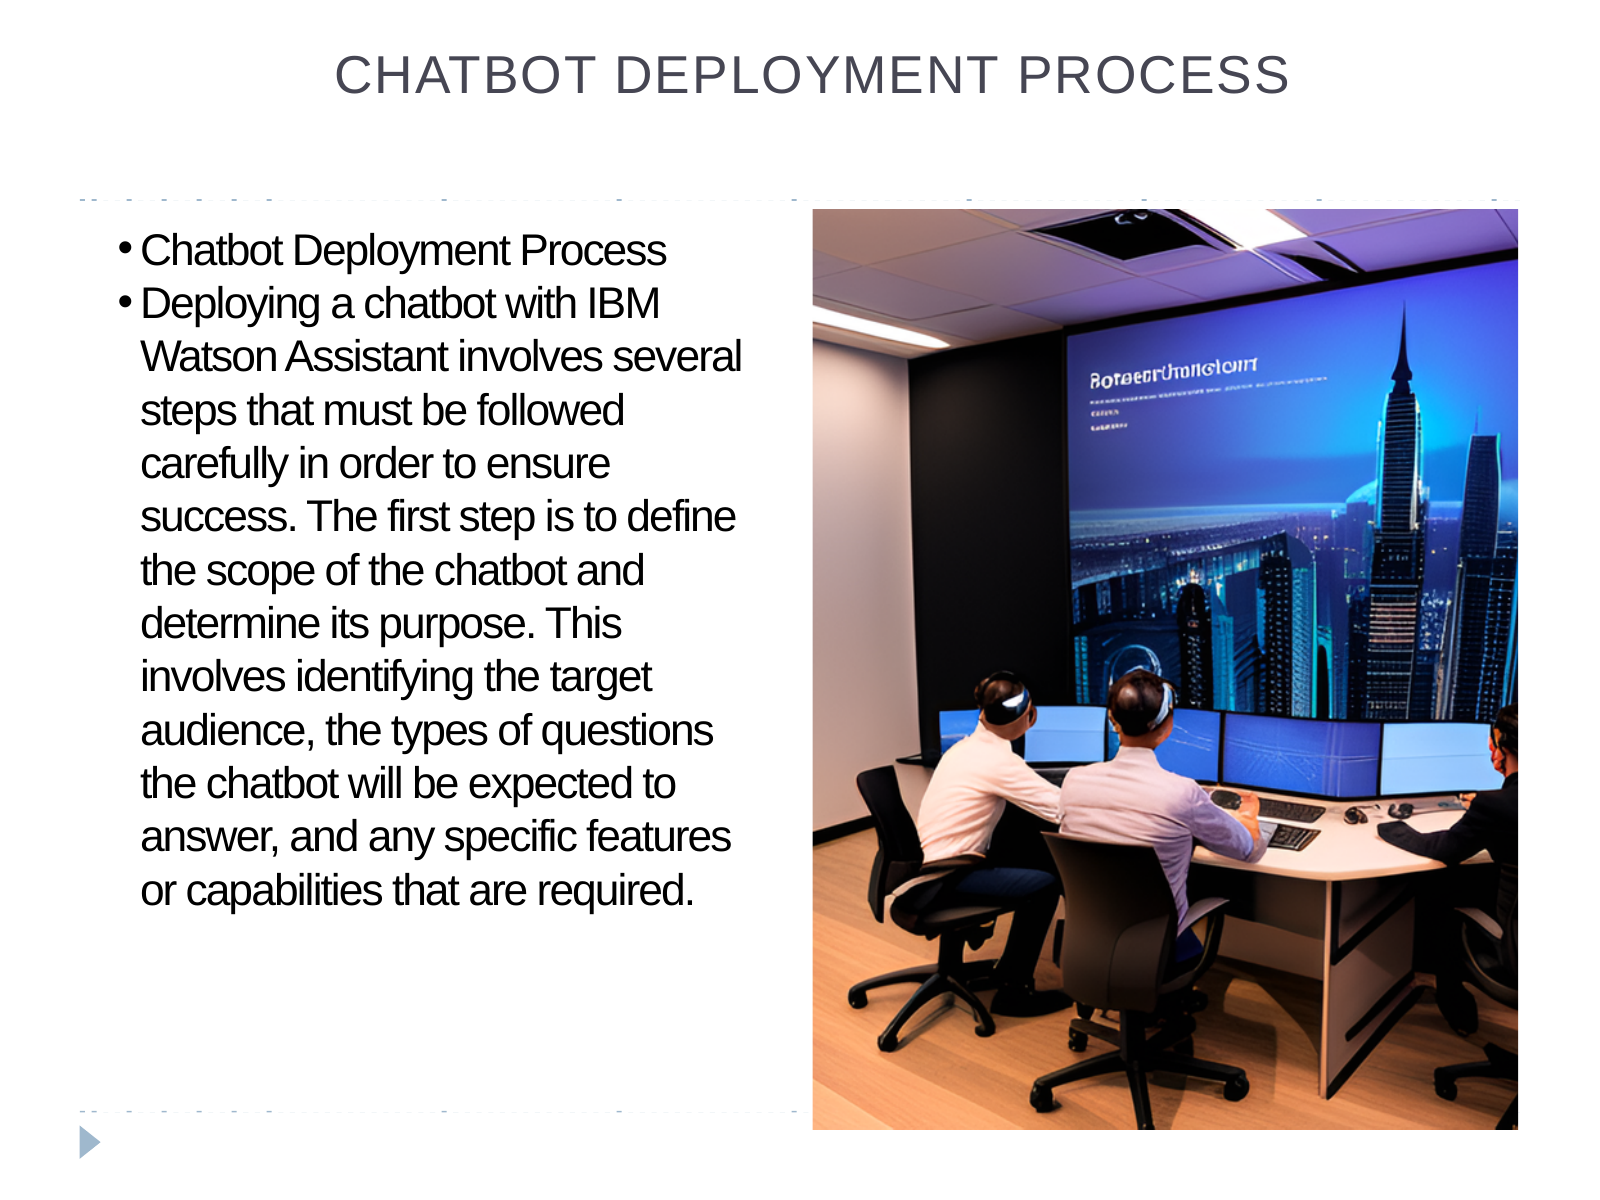

CHATBOT DEPLOYMENT PROCESS

Chatbot Deployment Process
Deploying a chatbot with IBM Watson Assistant involves several steps that must be followed carefully in order to ensure success. The first step is to define the scope of the chatbot and determine its purpose. This involves identifying the target audience, the types of questions the chatbot will be expected to answer, and any specific features or capabilities that are required.